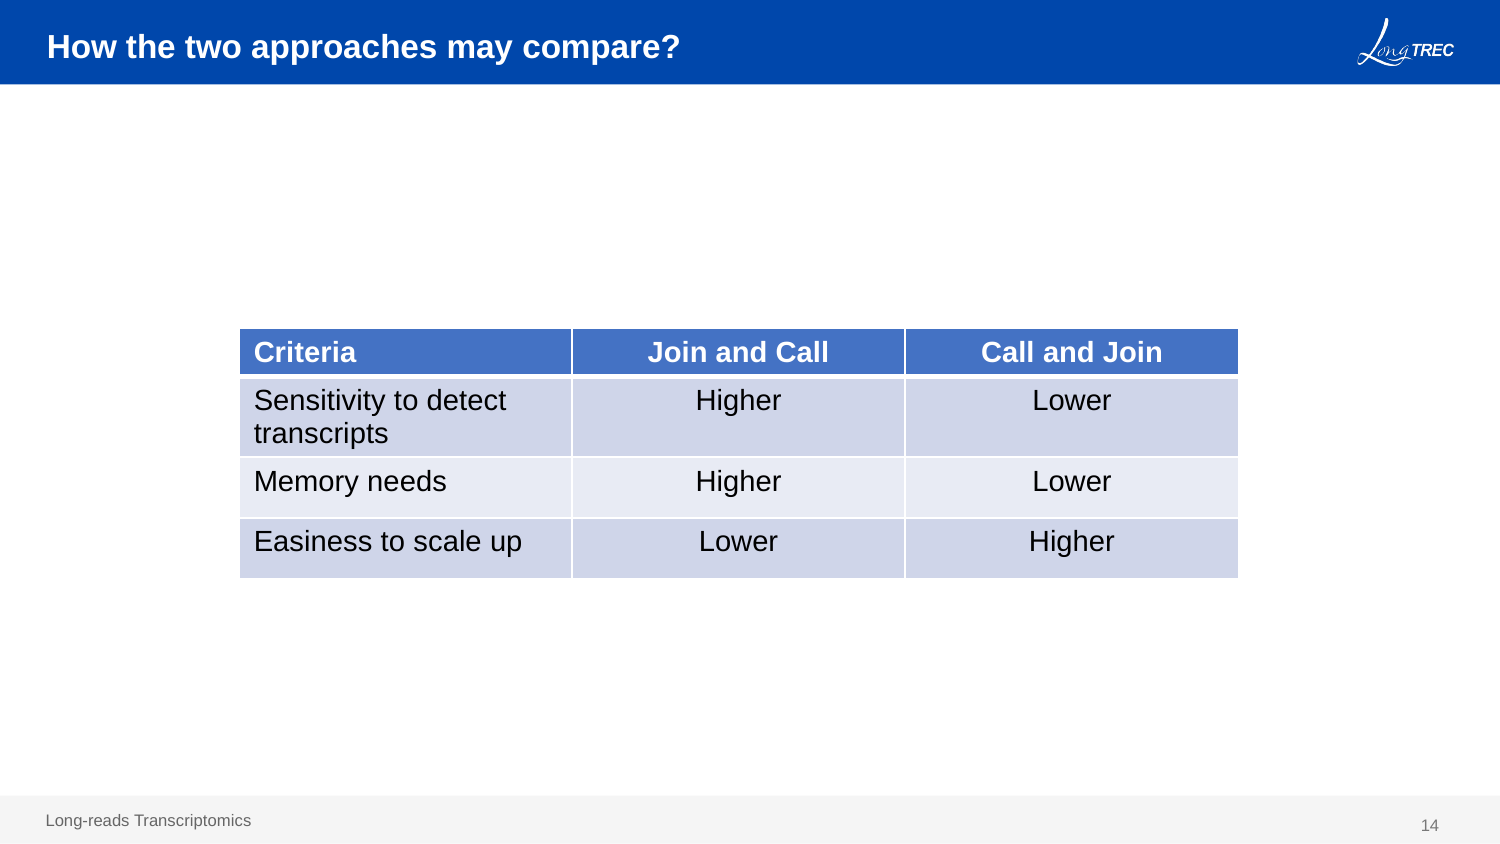

# How the two approaches may compare?
| Criteria | Join and Call | Call and Join |
| --- | --- | --- |
| Sensitivity to detect transcripts | Higher | Lower |
| Memory needs | Higher | Lower |
| Easiness to scale up | Lower | Higher |
14